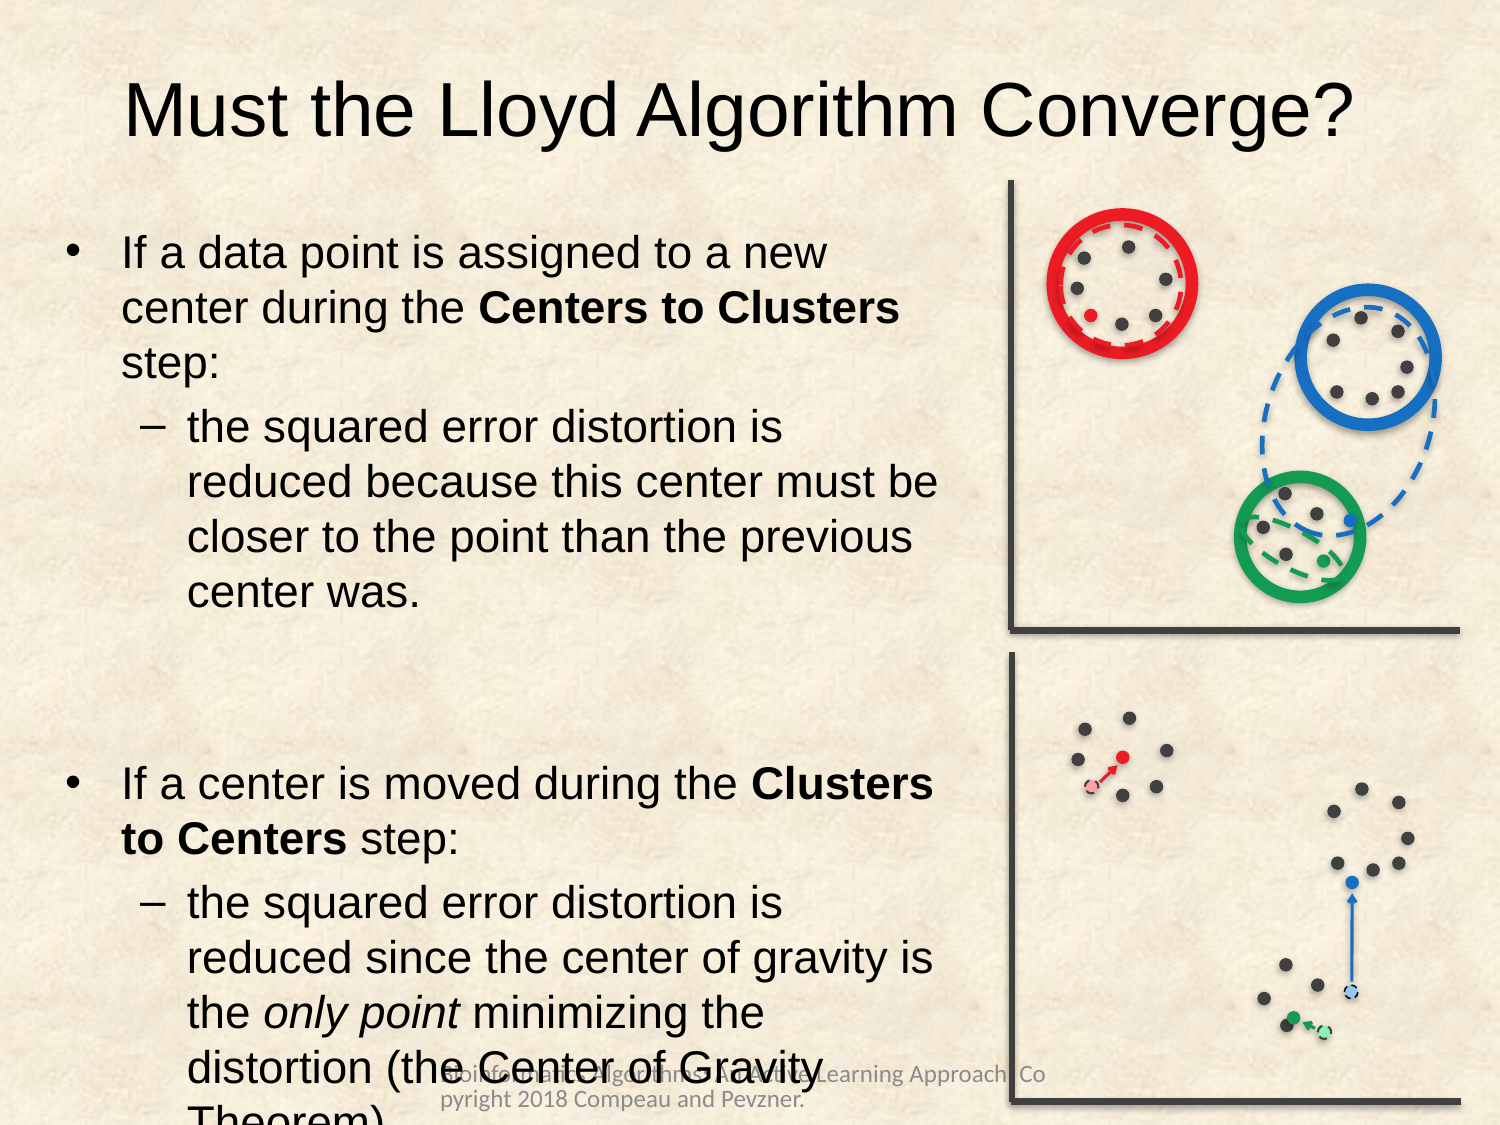

# Must the Lloyd Algorithm Converge?

If a data point is assigned to a new center during the Centers to Clusters step:
the squared error distortion is reduced because this center must be closer to the point than the previous center was.

If a center is moved during the Clusters to Centers step:
the squared error distortion is reduced since the center of gravity is the only point minimizing the distortion (the Center of Gravity Theorem).

Bioinformatics Algorithms: An Active Learning Approach. Copyright 2018 Compeau and Pevzner.